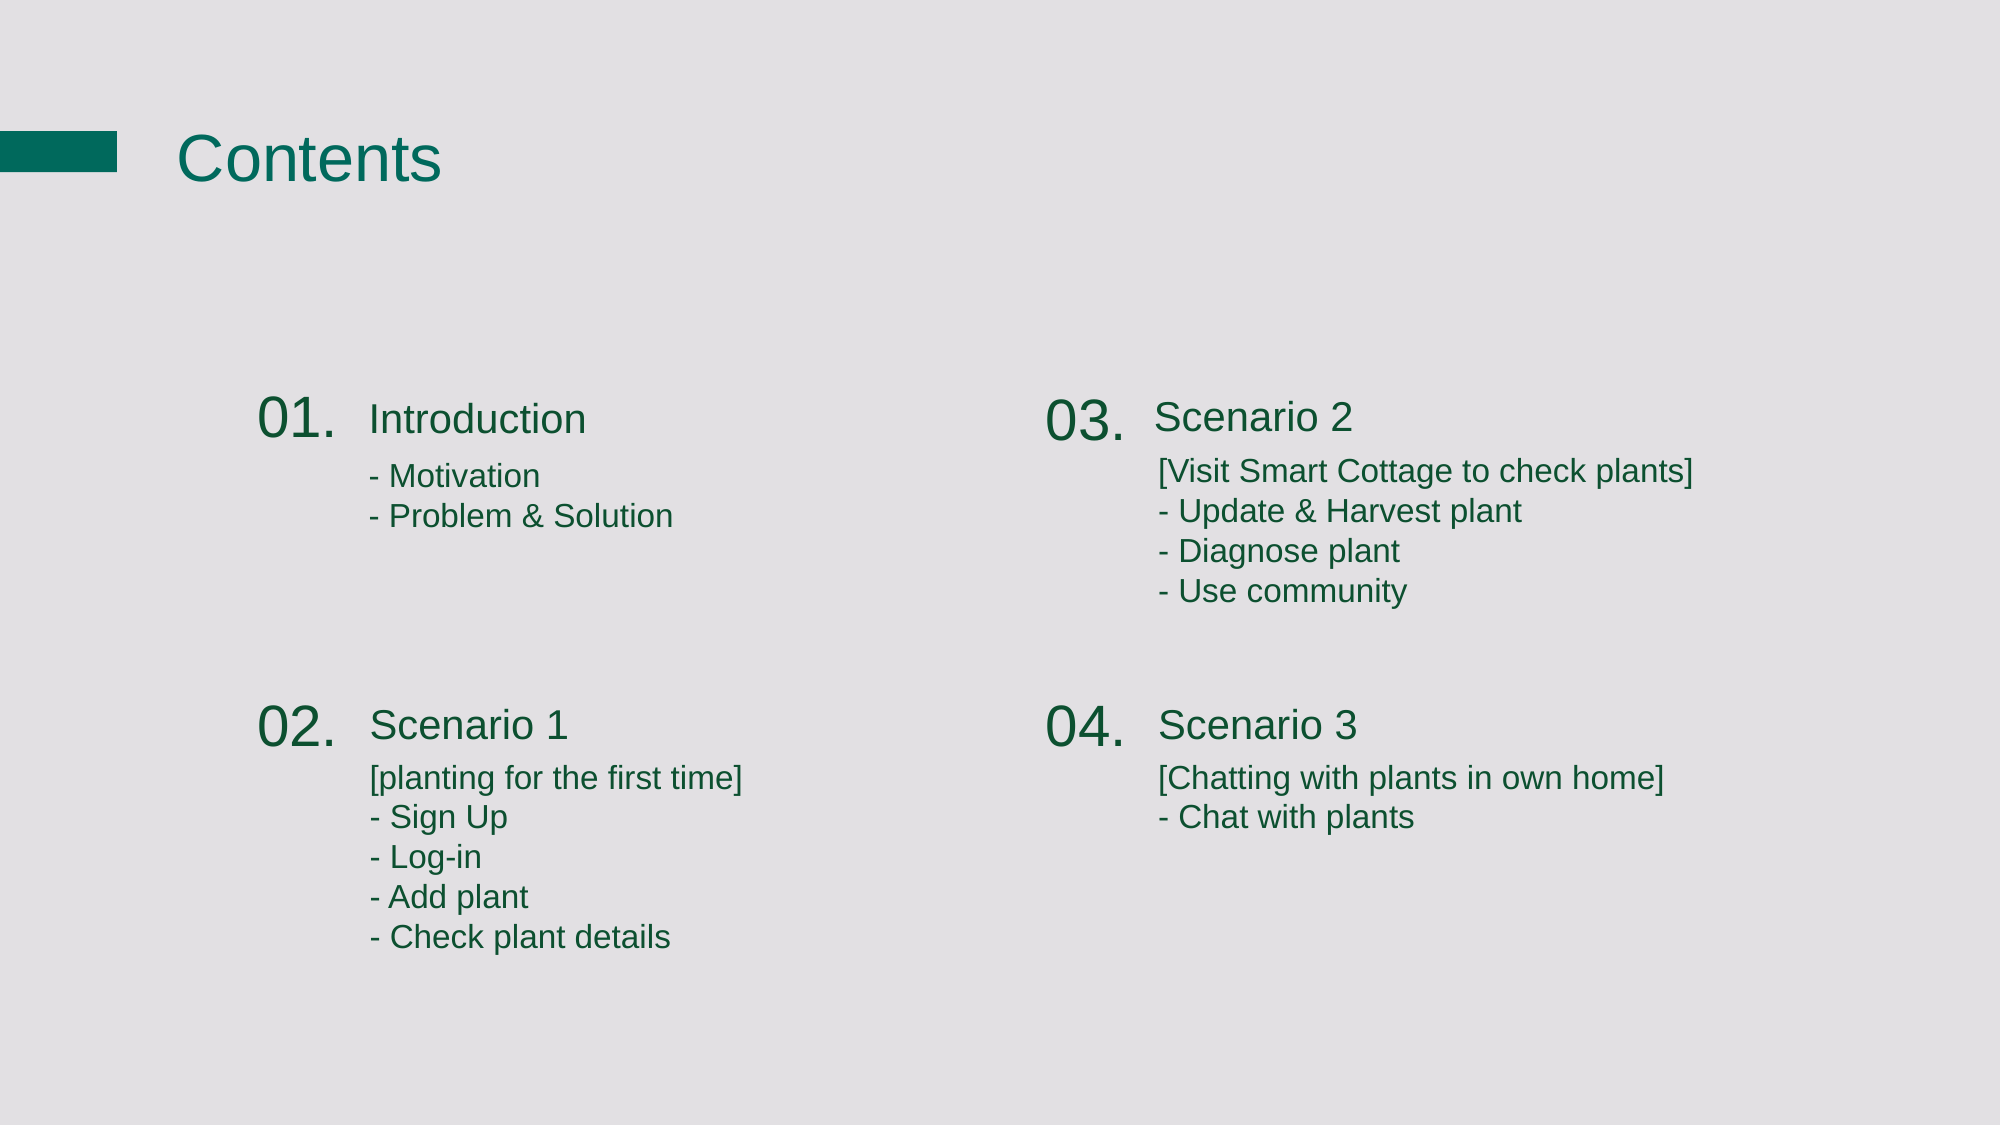

Contents

01.
03.
Scenario 2
Introduction
[Visit Smart Cottage to check plants]
- Update & Harvest plant
- Diagnose plant
- Use community
- Motivation
- Problem & Solution
02.
04.
Scenario 1
Scenario 3
[planting for the first time]
- Sign Up
- Log-in
- Add plant
- Check plant details
[Chatting with plants in own home]
- Chat with plants